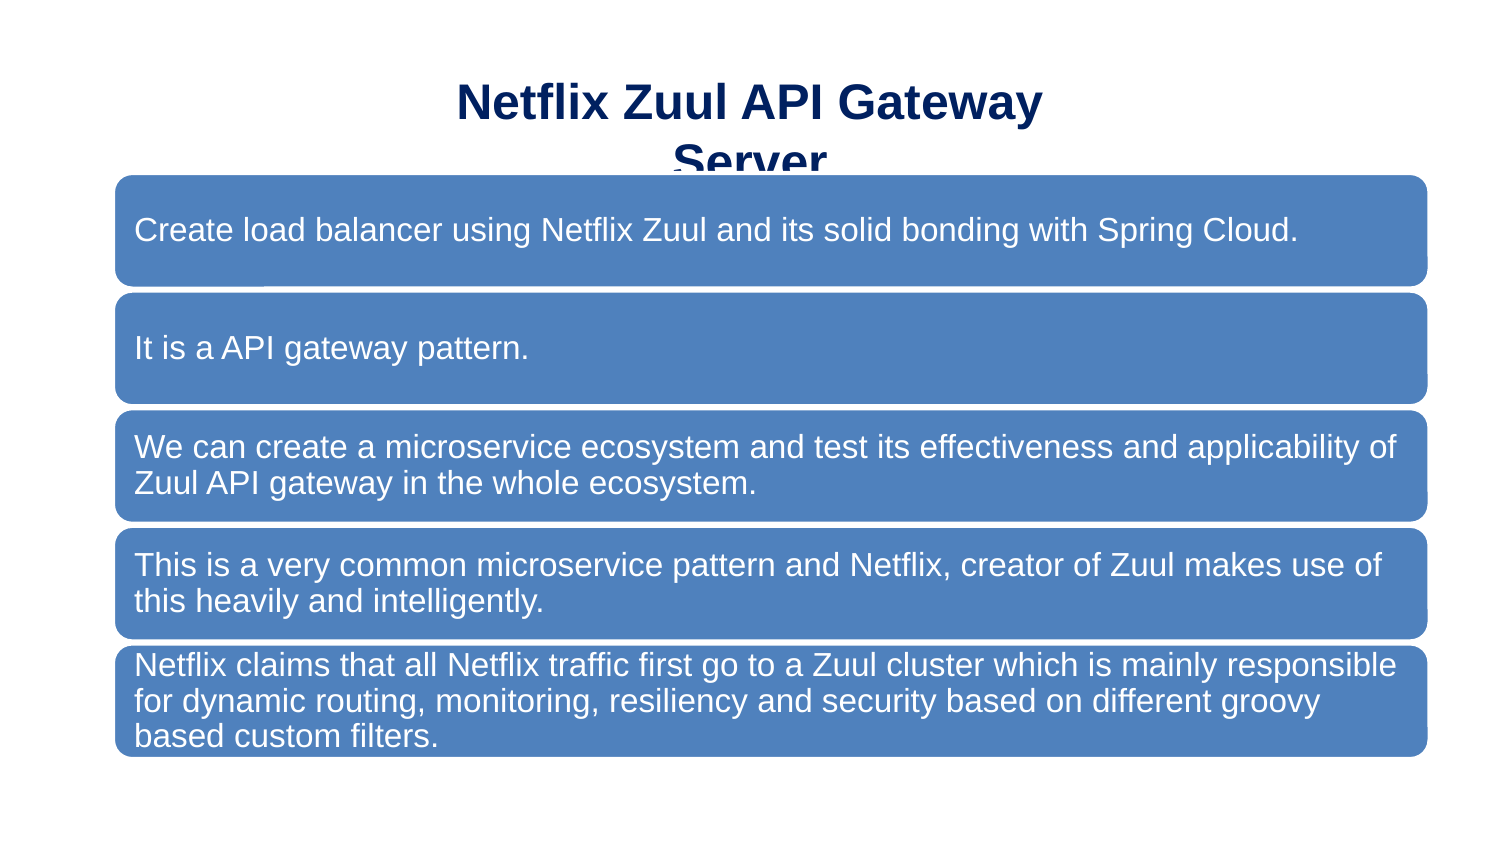

Netflix Zuul API Gateway Server
Create load balancer using Netflix Zuul and its solid bonding with Spring Cloud.
It is a API gateway pattern.
We can create a microservice ecosystem and test its effectiveness and applicability of Zuul API gateway in the whole ecosystem.
This is a very common microservice pattern and Netflix, creator of Zuul makes use of this heavily and intelligently.
Netflix claims that all Netflix traffic first go to a Zuul cluster which is mainly responsible for dynamic routing, monitoring, resiliency and security based on different groovy based custom filters.